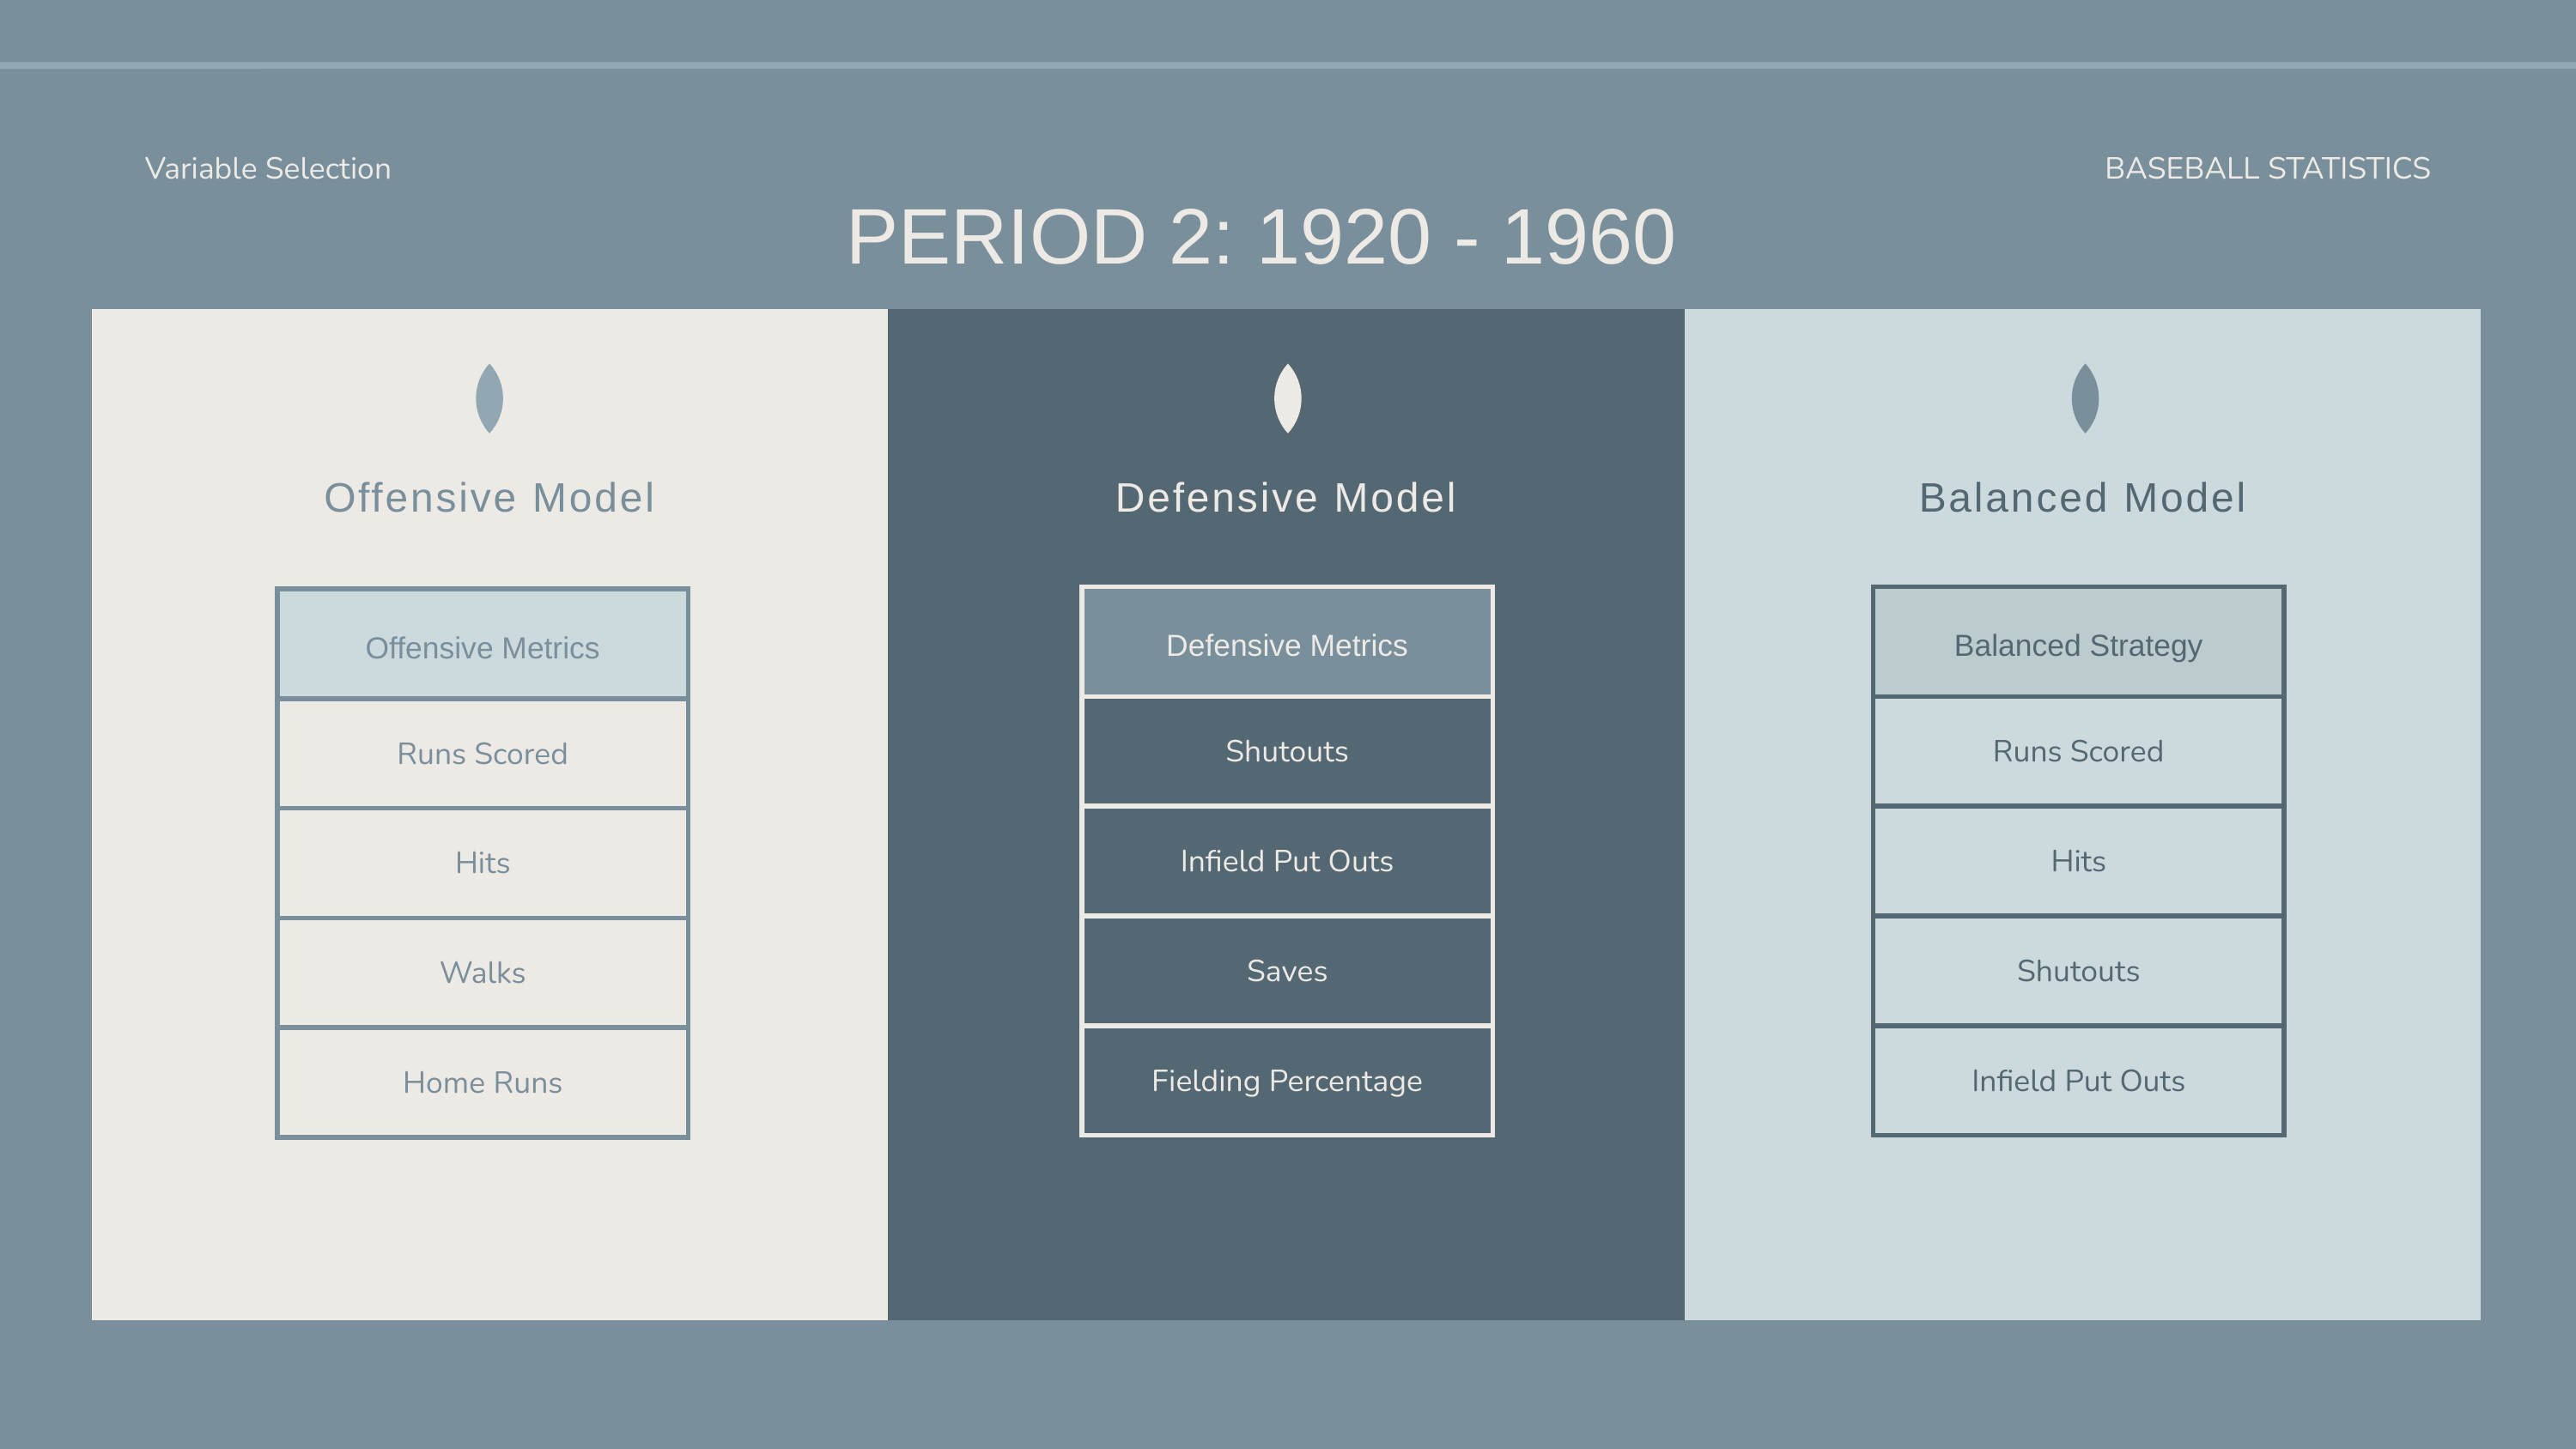

Variable Selection
BASEBALL STATISTICS
PERIOD 2: 1920 - 1960

Defensive Model
Offensive Model
Balanced Model
| Defensive Metrics |
| --- |
| Shutouts |
| Infield Put Outs |
| Saves |
| Fielding Percentage |
| Balanced Strategy |
| --- |
| Runs Scored |
| Hits |
| Shutouts |
| Infield Put Outs |
| Offensive Metrics |
| --- |
| Runs Scored |
| Hits |
| Walks |
| Home Runs |